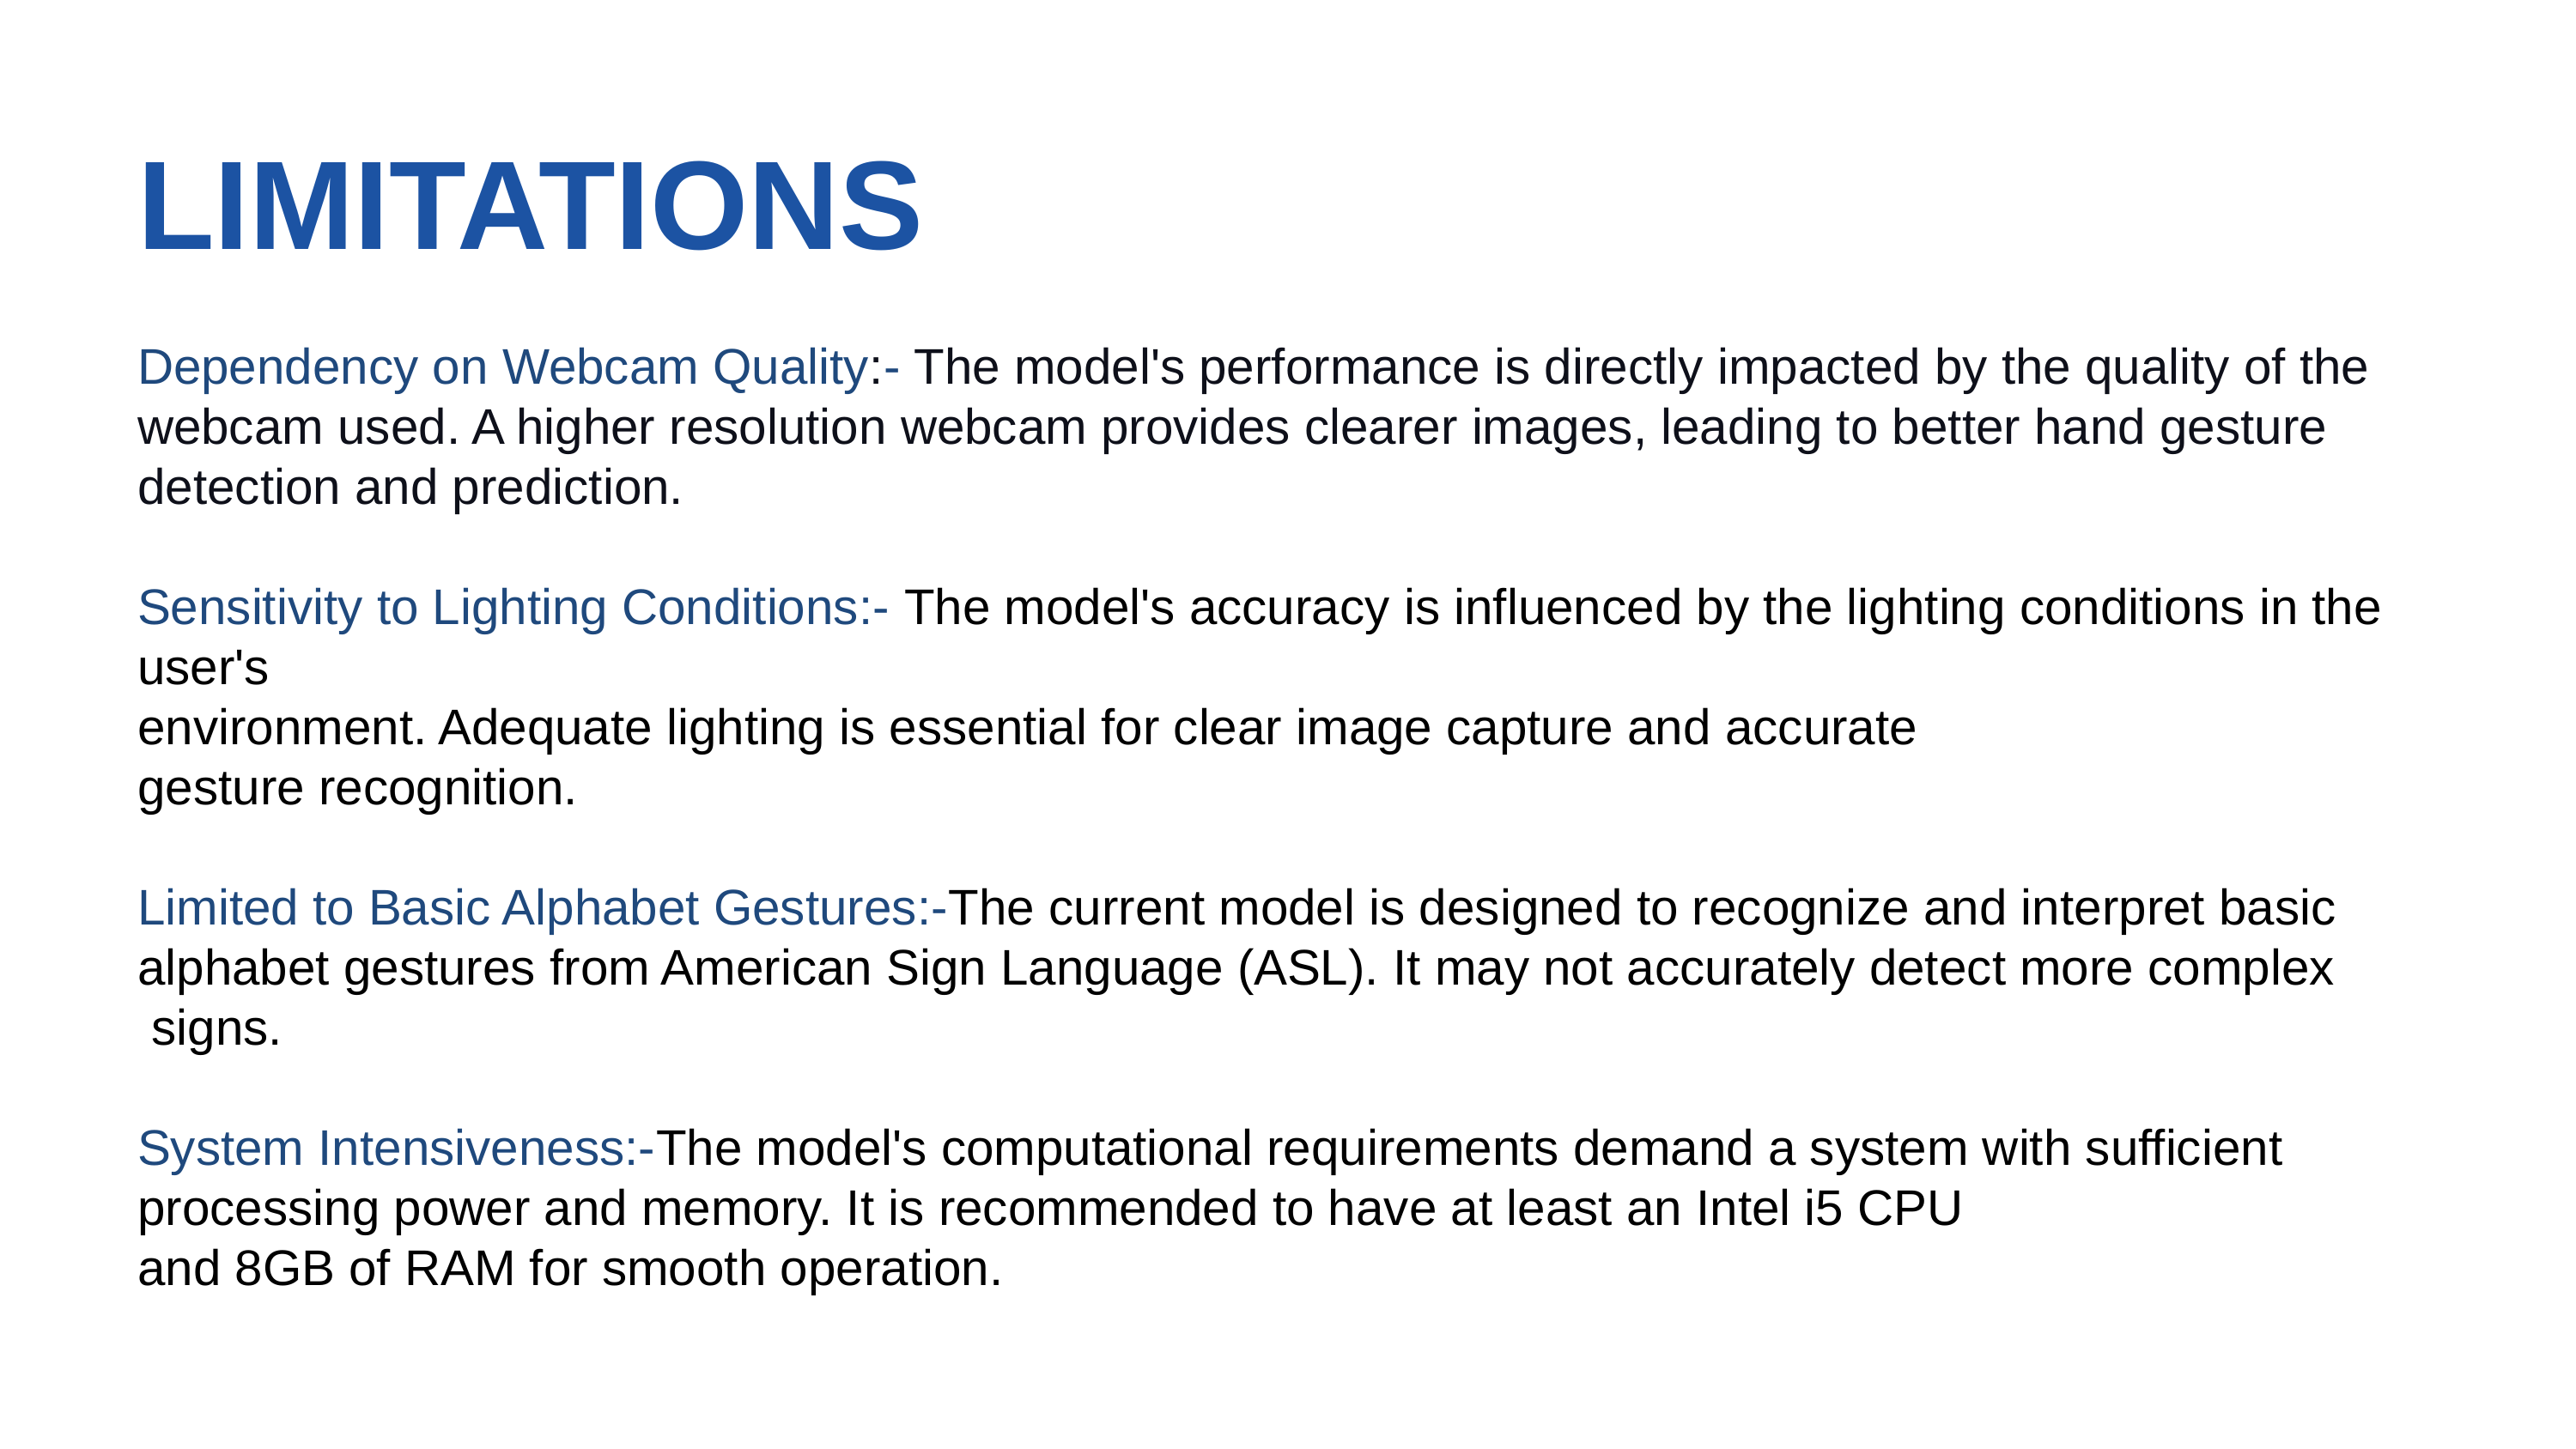

LIMITATIONS

Dependency on Webcam Quality:- The model's performance is directly impacted by the quality of the webcam used. A higher resolution webcam provides clearer images, leading to better hand gesture
detection and prediction.

Sensitivity to Lighting Conditions:- The model's accuracy is influenced by the lighting conditions in the user's
environment. Adequate lighting is essential for clear image capture and accurate
gesture recognition.

Limited to Basic Alphabet Gestures:-The current model is designed to recognize and interpret basic alphabet gestures from American Sign Language (ASL). It may not accurately detect more complex
 signs.

System Intensiveness:-The model's computational requirements demand a system with sufficient
processing power and memory. It is recommended to have at least an Intel i5 CPU
and 8GB of RAM for smooth operation.